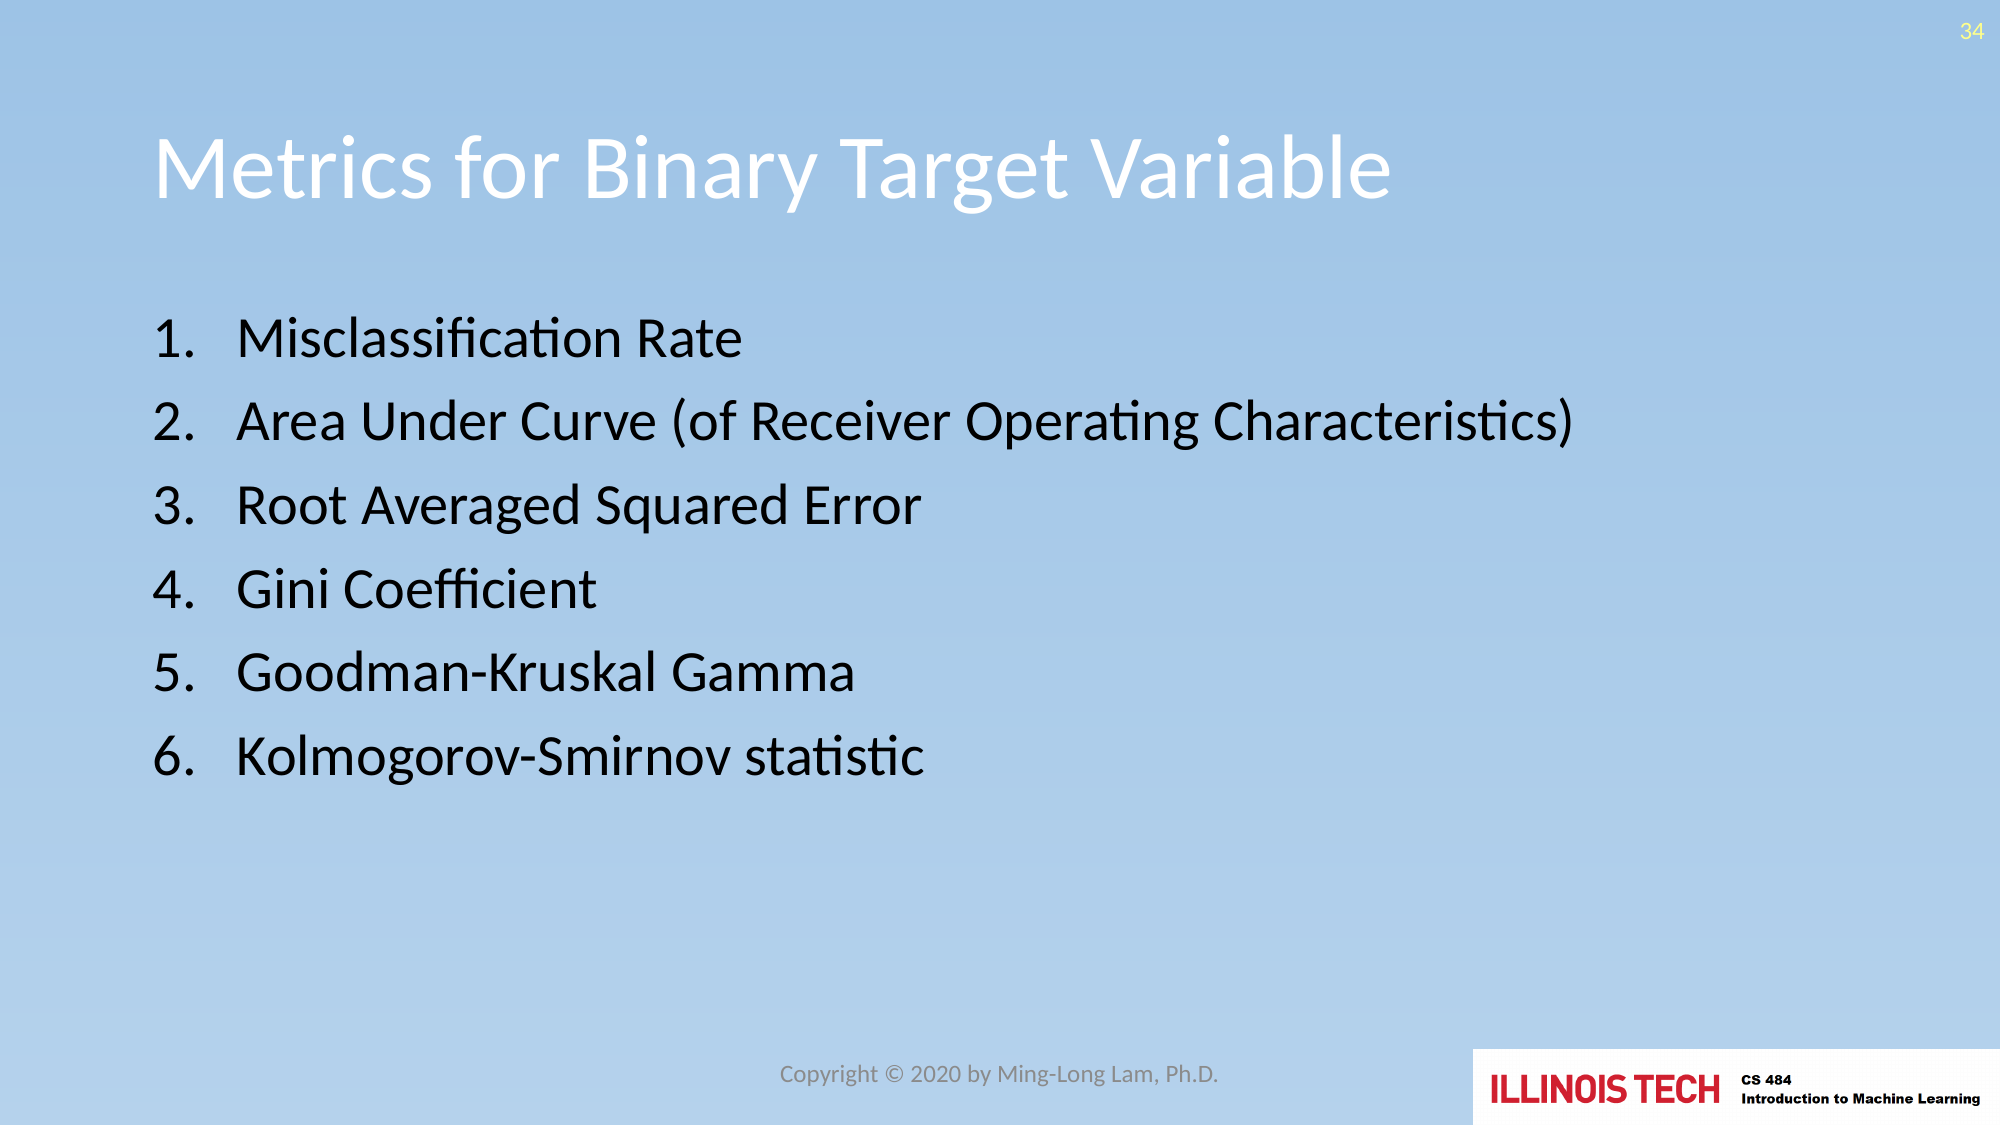

34
# Metrics for Binary Target Variable
Misclassification Rate
Area Under Curve (of Receiver Operating Characteristics)
Root Averaged Squared Error
Gini Coefficient
Goodman-Kruskal Gamma
Kolmogorov-Smirnov statistic

Copyright © 2020 by Ming-Long Lam, Ph.D.